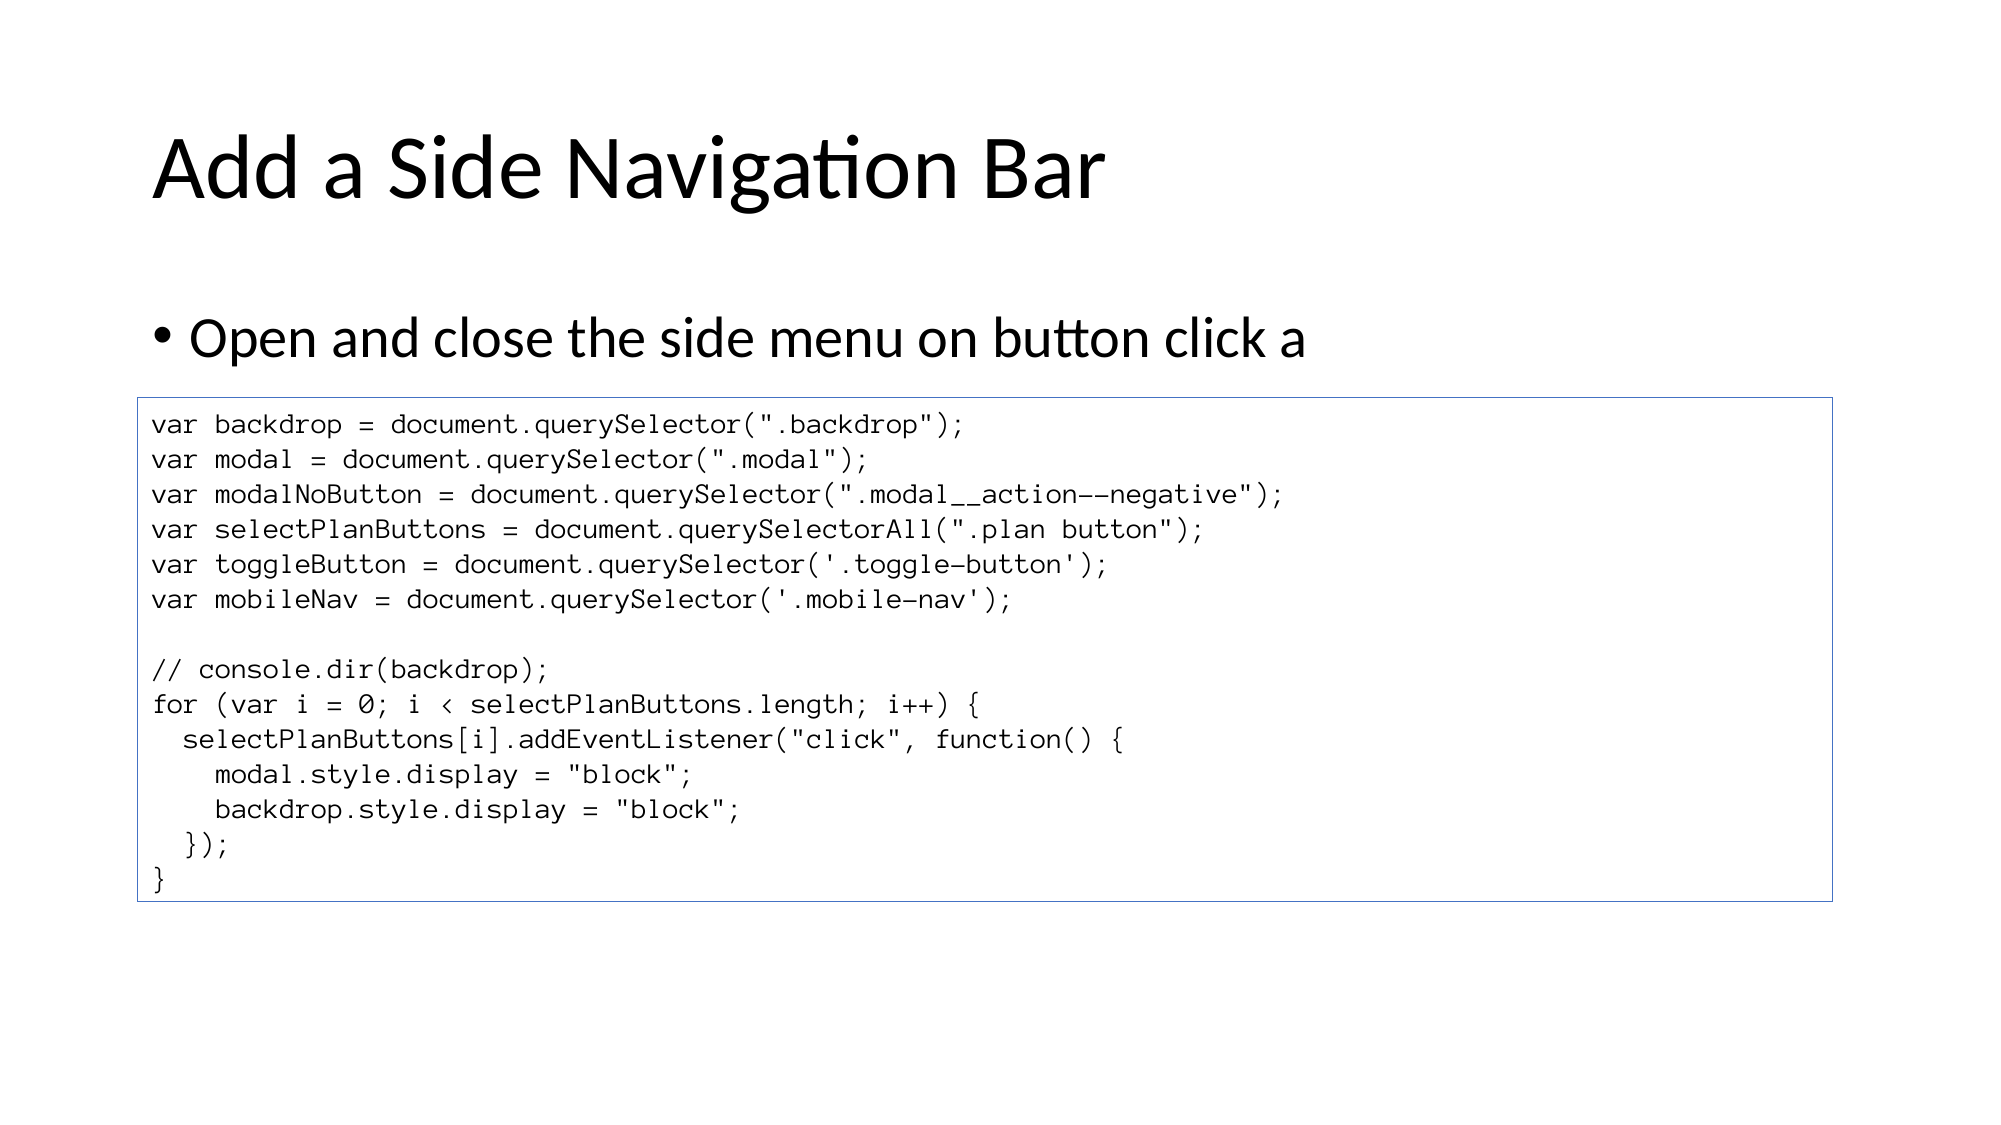

# Add a Side Navigation Bar
Open and close the side menu on button click a
var backdrop = document.querySelector(".backdrop");
var modal = document.querySelector(".modal");
var modalNoButton = document.querySelector(".modal__action--negative");
var selectPlanButtons = document.querySelectorAll(".plan button");
var toggleButton = document.querySelector('.toggle-button');
var mobileNav = document.querySelector('.mobile-nav');
// console.dir(backdrop);
for (var i = 0; i < selectPlanButtons.length; i++) {
  selectPlanButtons[i].addEventListener("click", function() {
    modal.style.display = "block";
    backdrop.style.display = "block";
  });
}